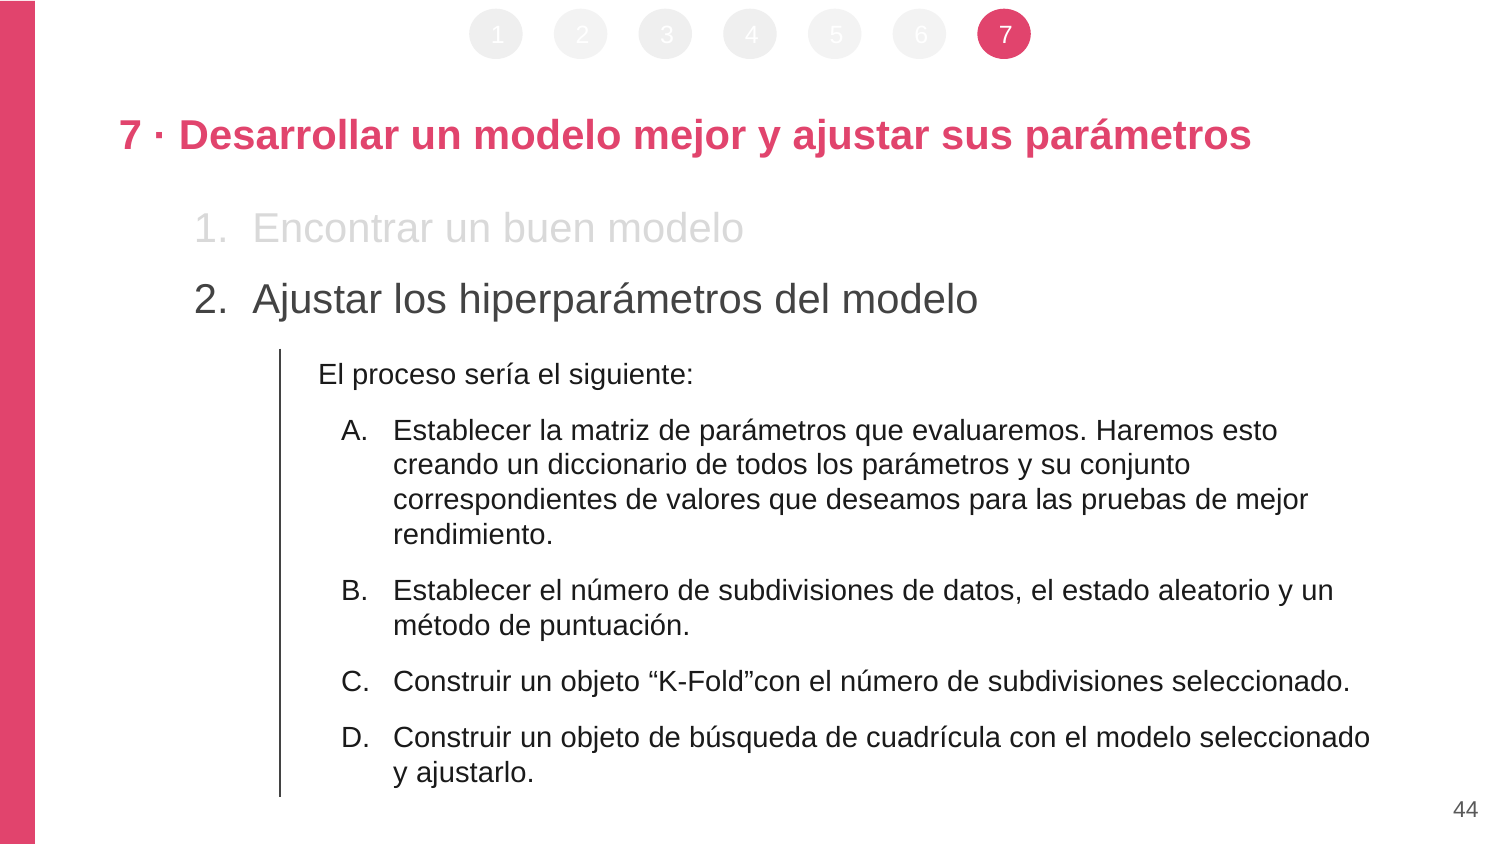

1

2

3

4

5

6

7
7 · Desarrollar un modelo mejor y ajustar sus parámetros
Encontrar un buen modelo
Ajustar los hiperparámetros del modelo
El proceso sería el siguiente:
Establecer la matriz de parámetros que evaluaremos. Haremos esto creando un diccionario de todos los parámetros y su conjunto correspondientes de valores que deseamos para las pruebas de mejor rendimiento.
Establecer el número de subdivisiones de datos, el estado aleatorio y un método de puntuación.
Construir un objeto “K-Fold”con el número de subdivisiones seleccionado.
Construir un objeto de búsqueda de cuadrícula con el modelo seleccionado y ajustarlo.
44